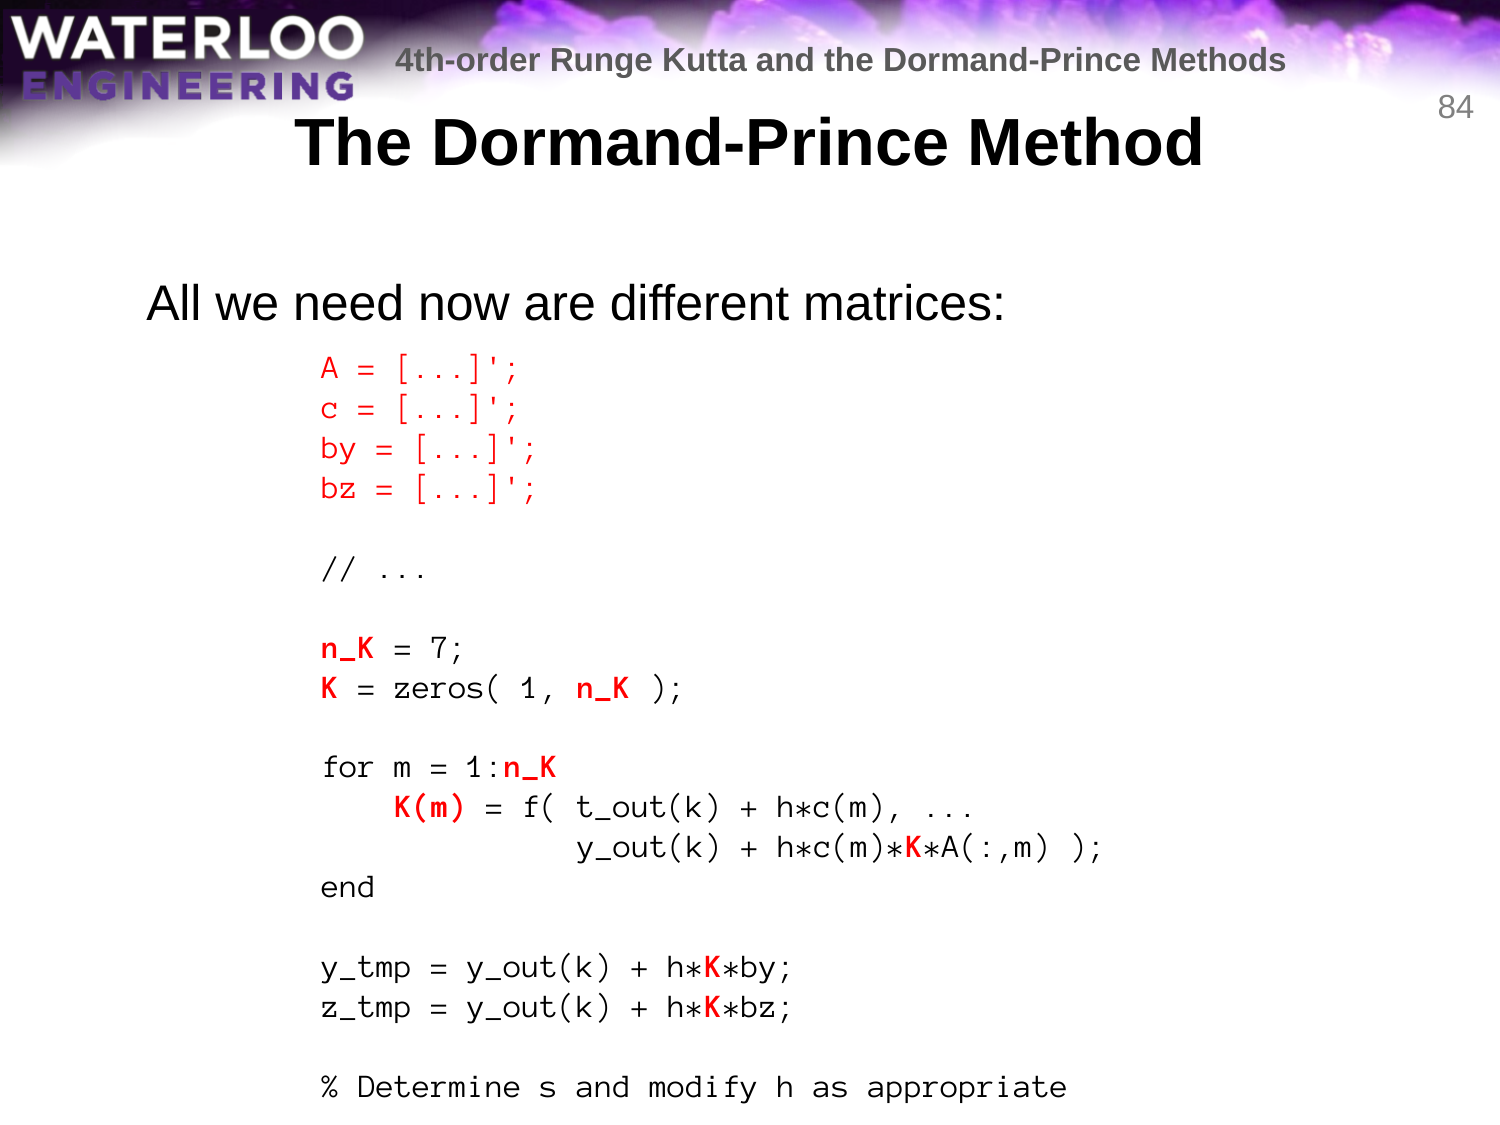

4th-order Runge Kutta and the Dormand-Prince Methods
# The Dormand-Prince Method
84
	All we need now are different matrices:
    A = [...]';
    c = [...]';
    by = [...]';
    bz = [...]';

    // ...

    n_K = 7;
    K = zeros( 1, n_K );

    for m = 1:n_K
        K(m) = f( t_out(k) + h*c(m), ...
                  y_out(k) + h*c(m)*K*A(:,m) );
    end

    y_tmp = y_out(k) + h*K*by;
    z_tmp = y_out(k) + h*K*bz;

    % Determine s and modify h as appropriate